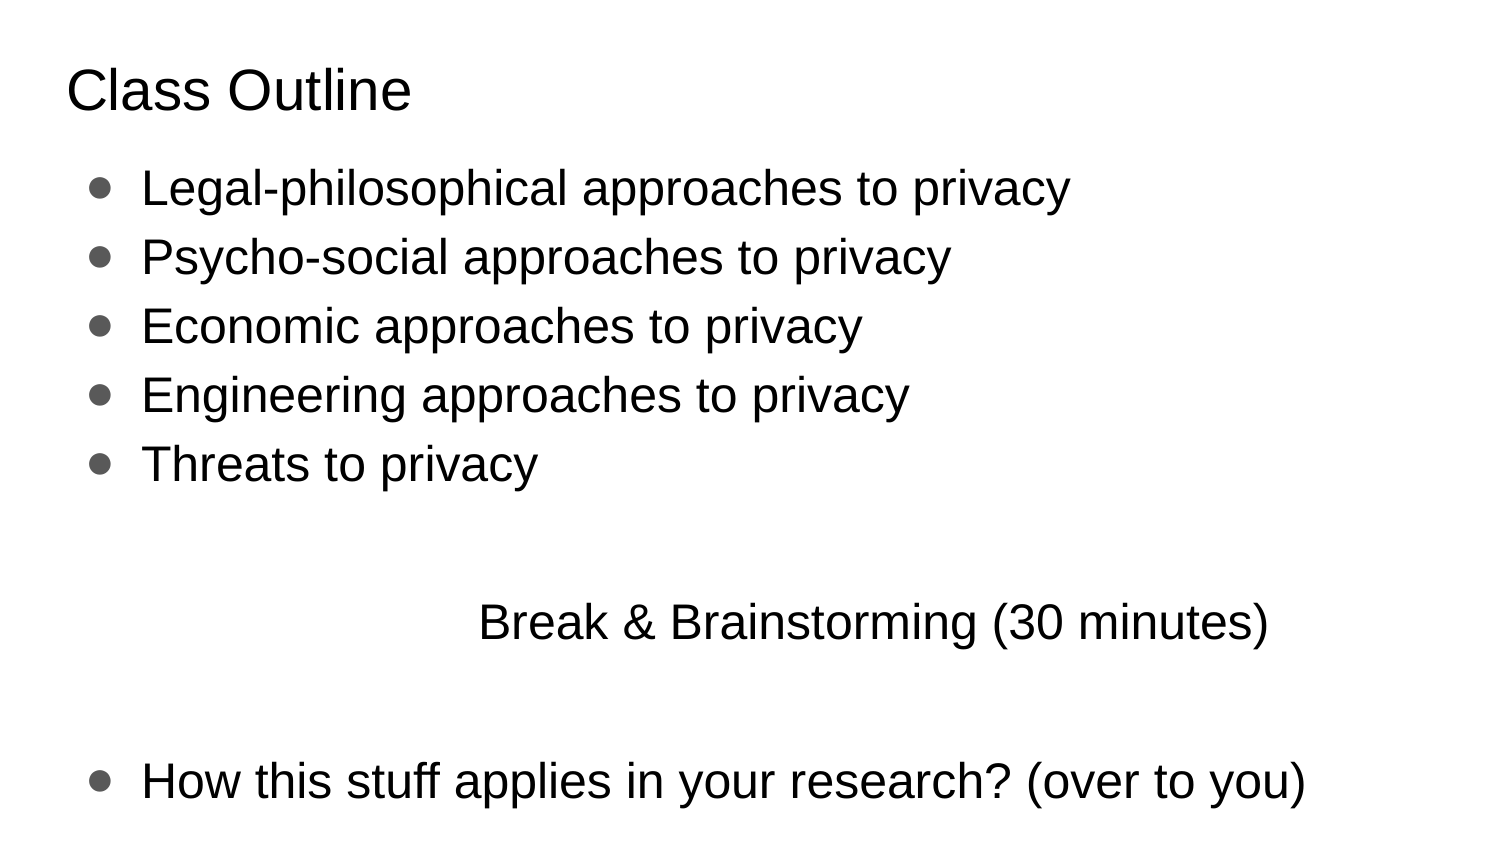

# Class Outline
Legal-philosophical approaches to privacy
Psycho-social approaches to privacy
Economic approaches to privacy
Engineering approaches to privacy
Threats to privacy

		 Break & Brainstorming (30 minutes)

How this stuff applies in your research? (over to you)